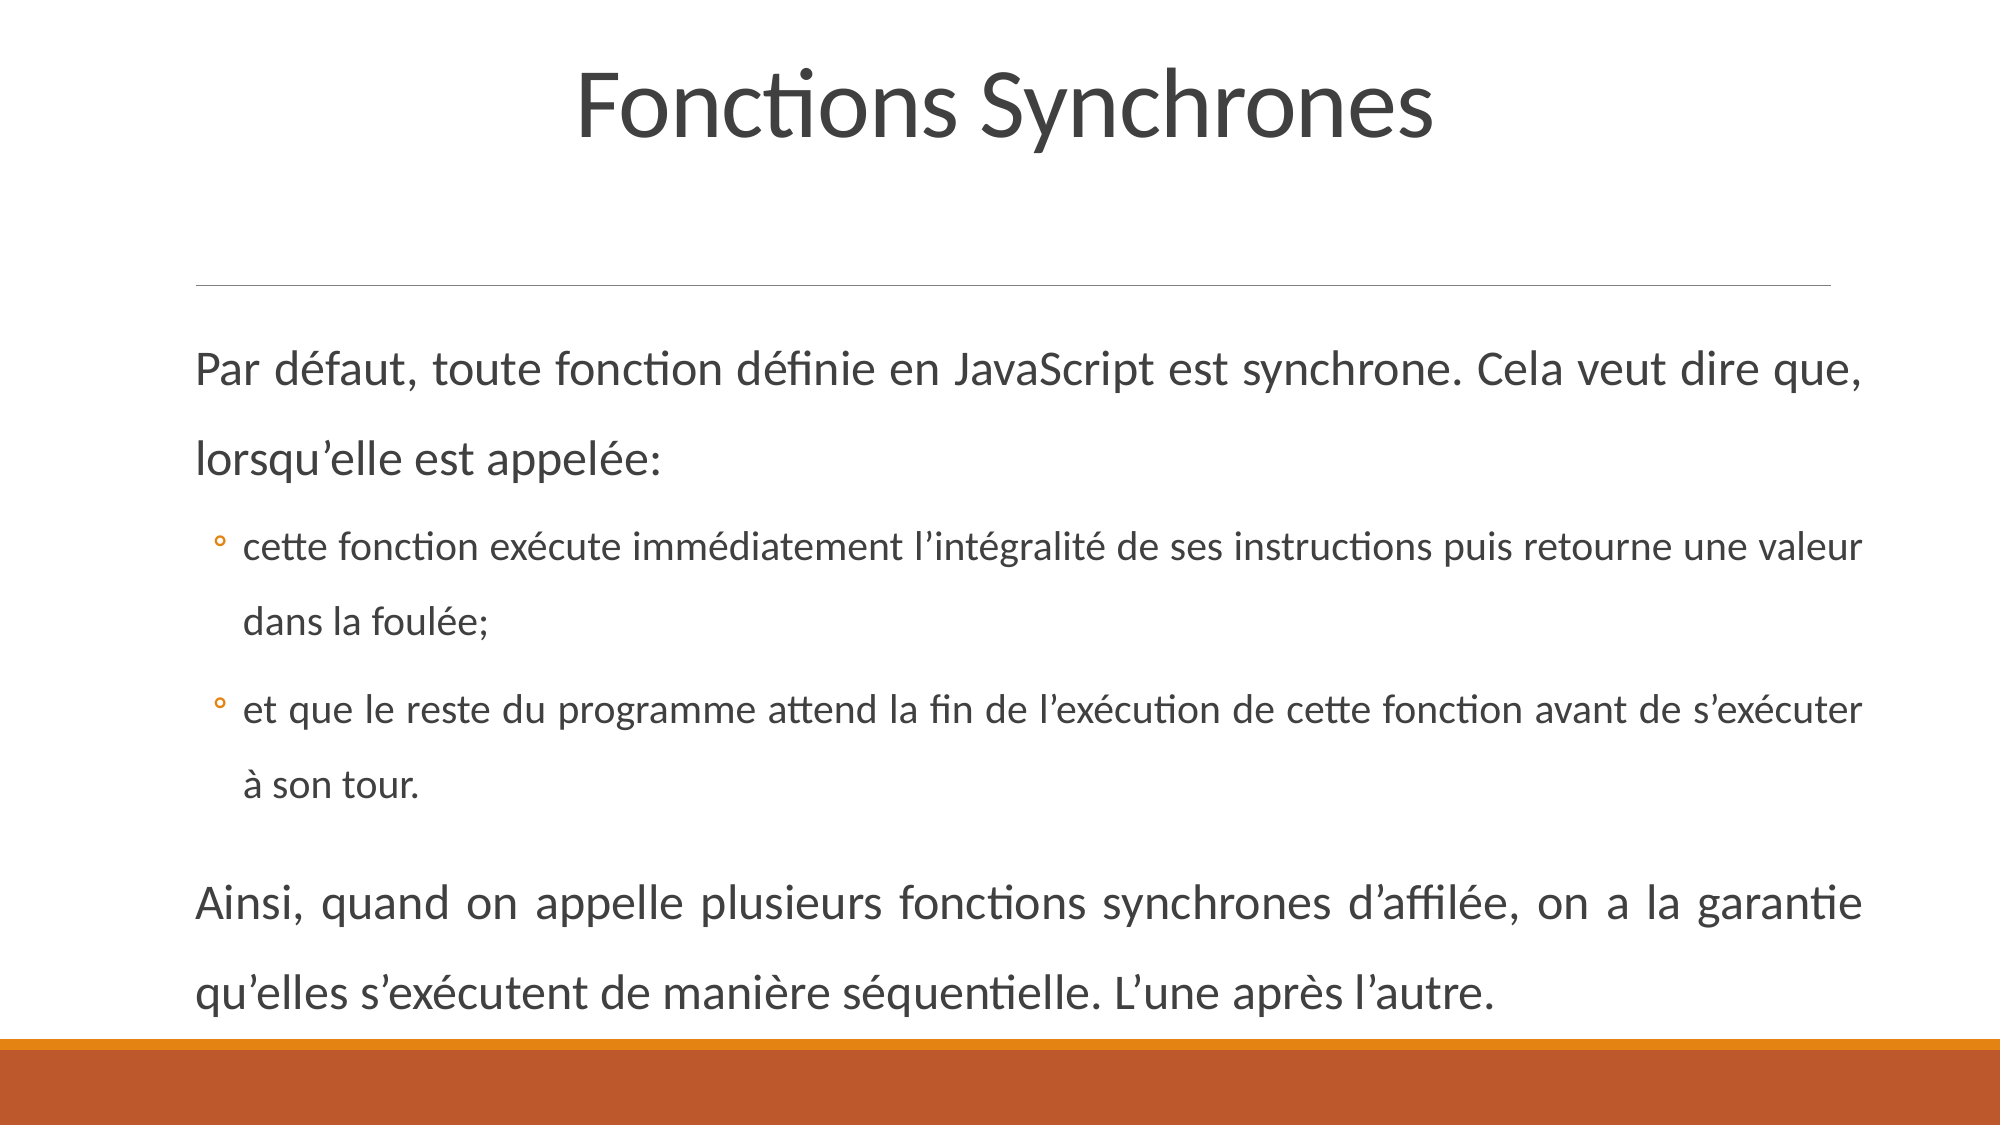

# Fonctions Synchrones
Par défaut, toute fonction définie en JavaScript est synchrone. Cela veut dire que, lorsqu’elle est appelée:
cette fonction exécute immédiatement l’intégralité de ses instructions puis retourne une valeur dans la foulée;
et que le reste du programme attend la fin de l’exécution de cette fonction avant de s’exécuter à son tour.
Ainsi, quand on appelle plusieurs fonctions synchrones d’affilée, on a la garantie qu’elles s’exécutent de manière séquentielle. L’une après l’autre.